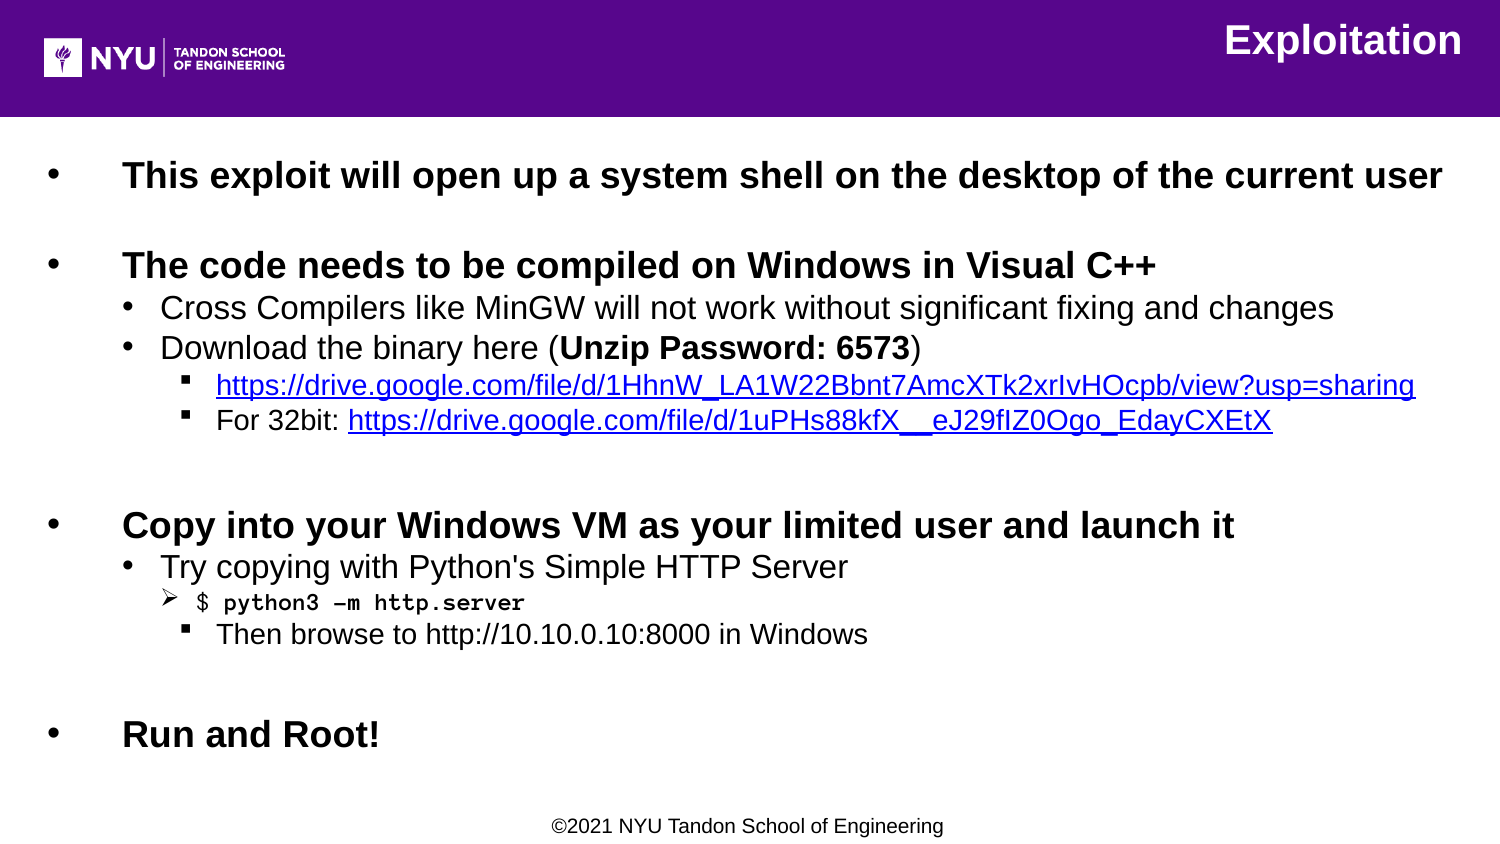

Exploitation
This exploit will open up a system shell on the desktop of the current user

The code needs to be compiled on Windows in Visual C++
Cross Compilers like MinGW will not work without significant fixing and changes
Download the binary here (Unzip Password: 6573)
https://drive.google.com/file/d/1HhnW_LA1W22Bbnt7AmcXTk2xrIvHOcpb/view?usp=sharing
For 32bit: https://drive.google.com/file/d/1uPHs88kfX__eJ29fIZ0Ogo_EdayCXEtX

Copy into your Windows VM as your limited user and launch it
Try copying with Python's Simple HTTP Server
$ python3 -m http.server
Then browse to http://10.10.0.10:8000 in Windows

Run and Root!